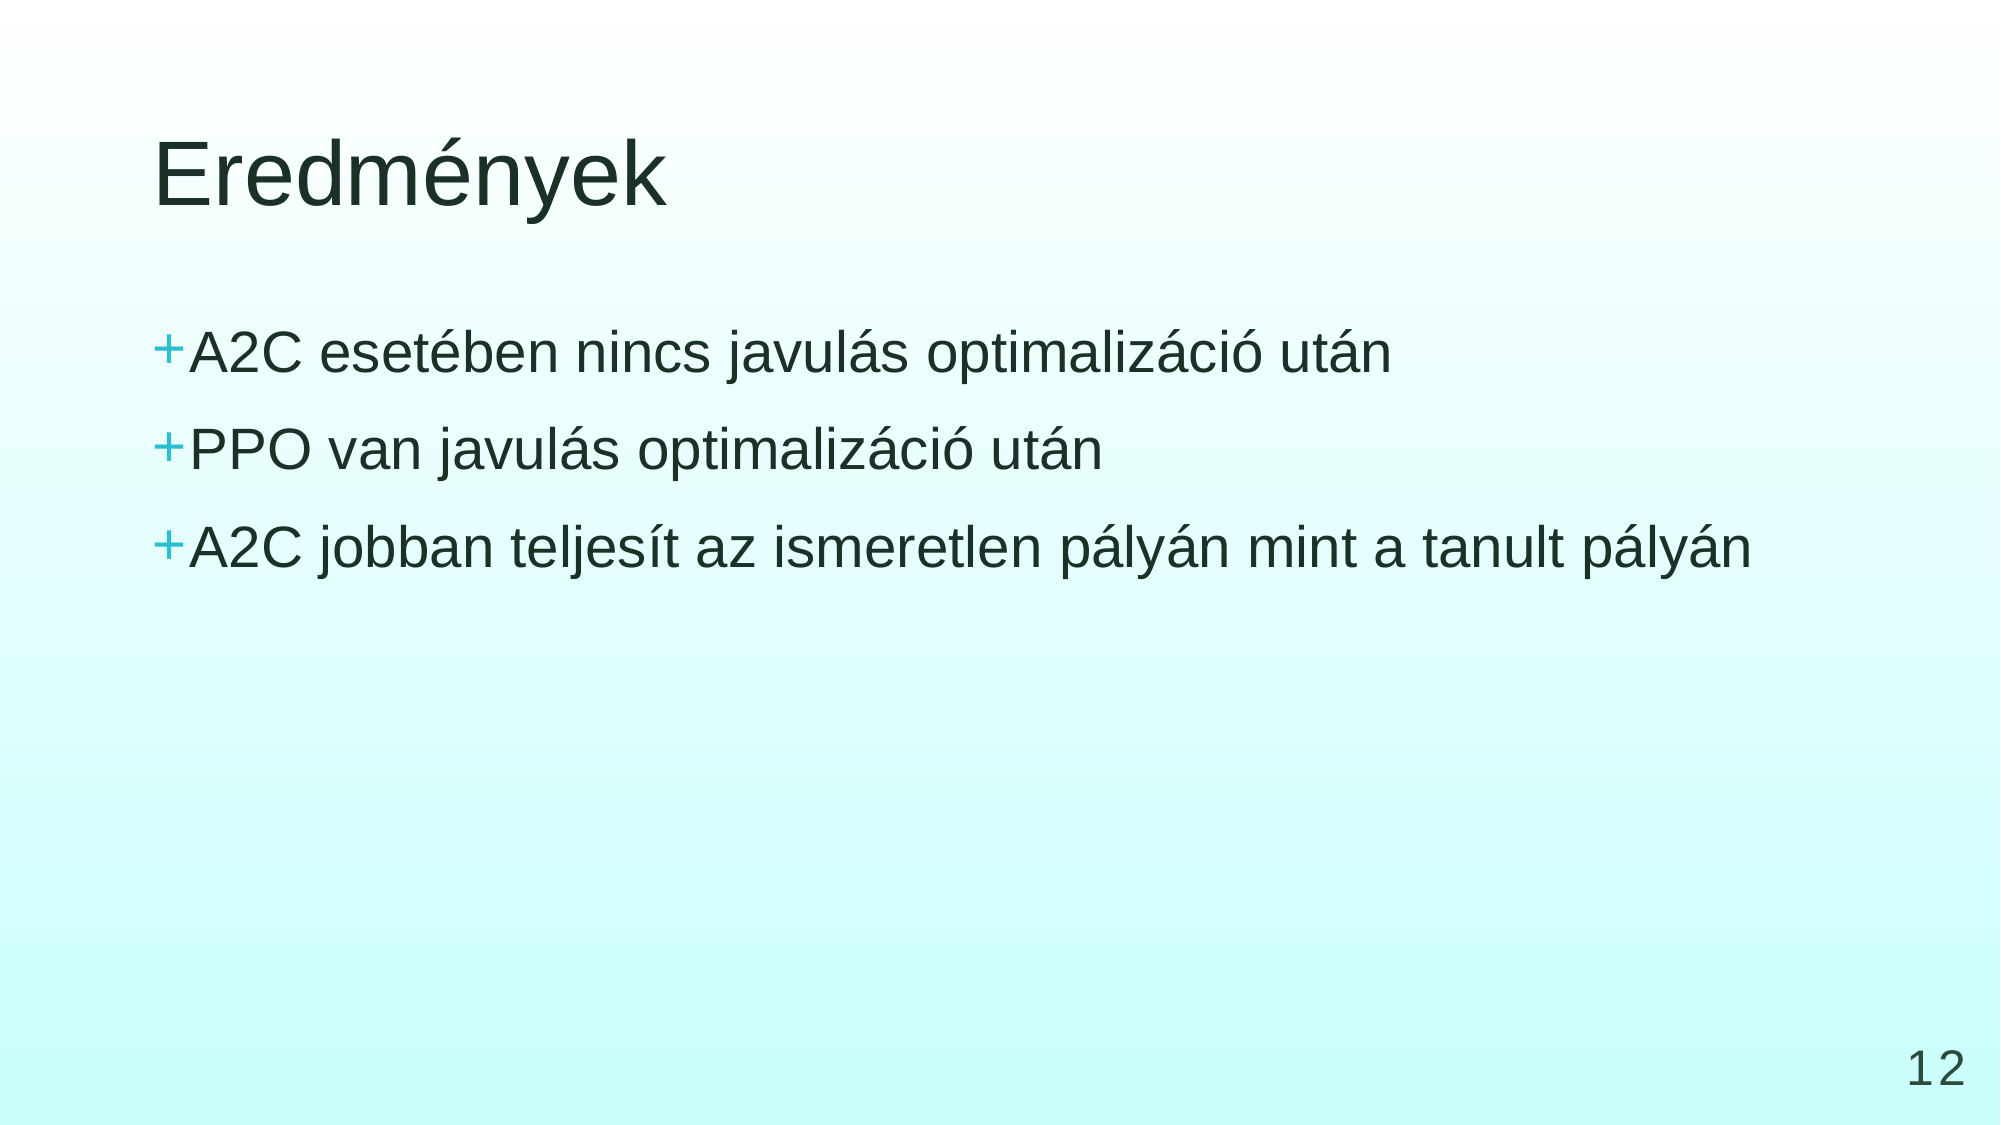

# Eredmények
A2C esetében nincs javulás optimalizáció után
PPO van javulás optimalizáció után
A2C jobban teljesít az ismeretlen pályán mint a tanult pályán

12